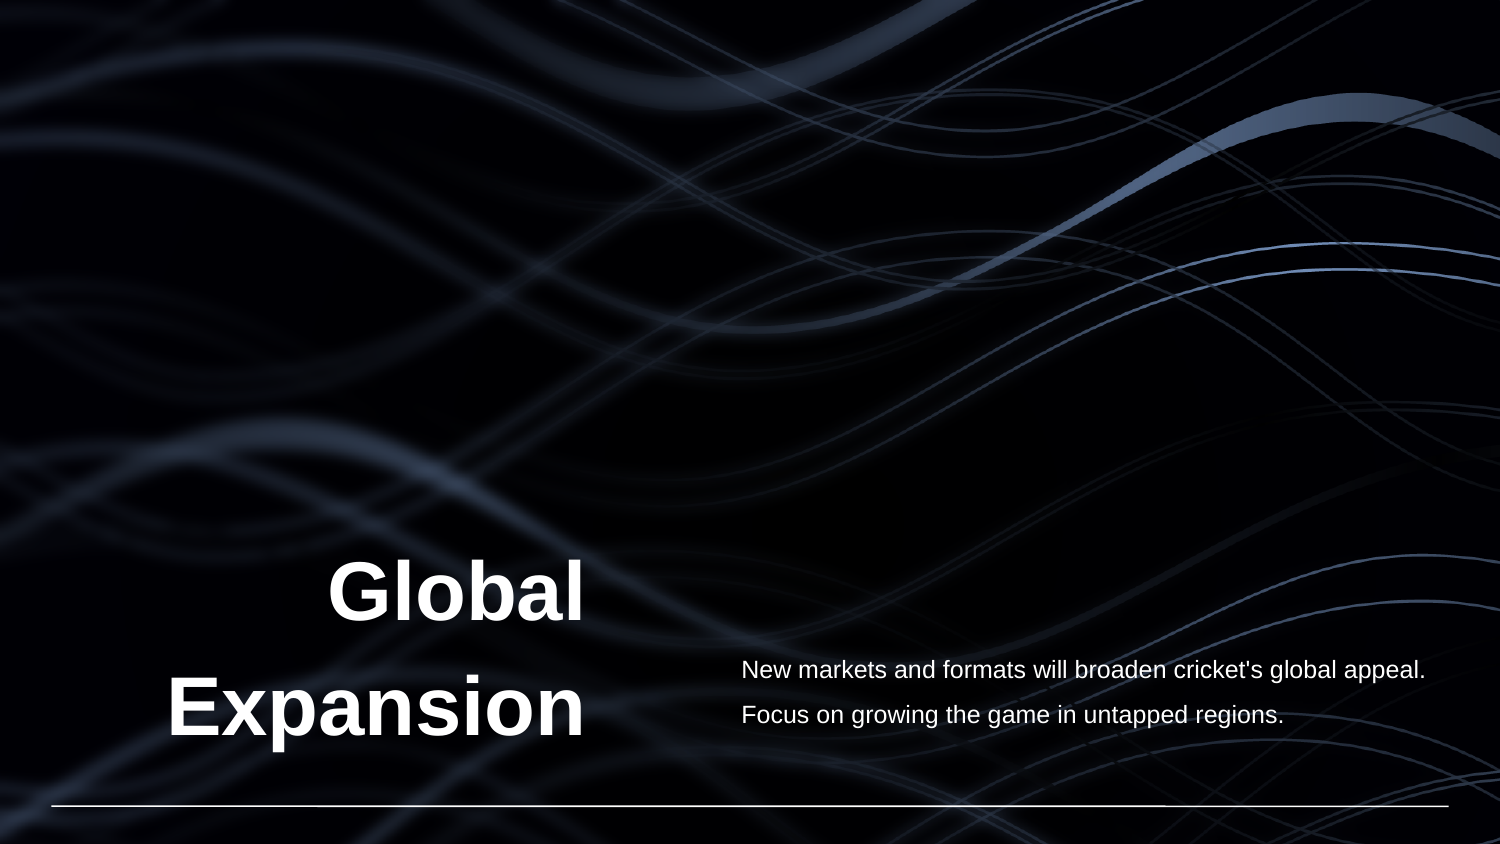

# Global Expansion
New markets and formats will broaden cricket's global appeal. Focus on growing the game in untapped regions.